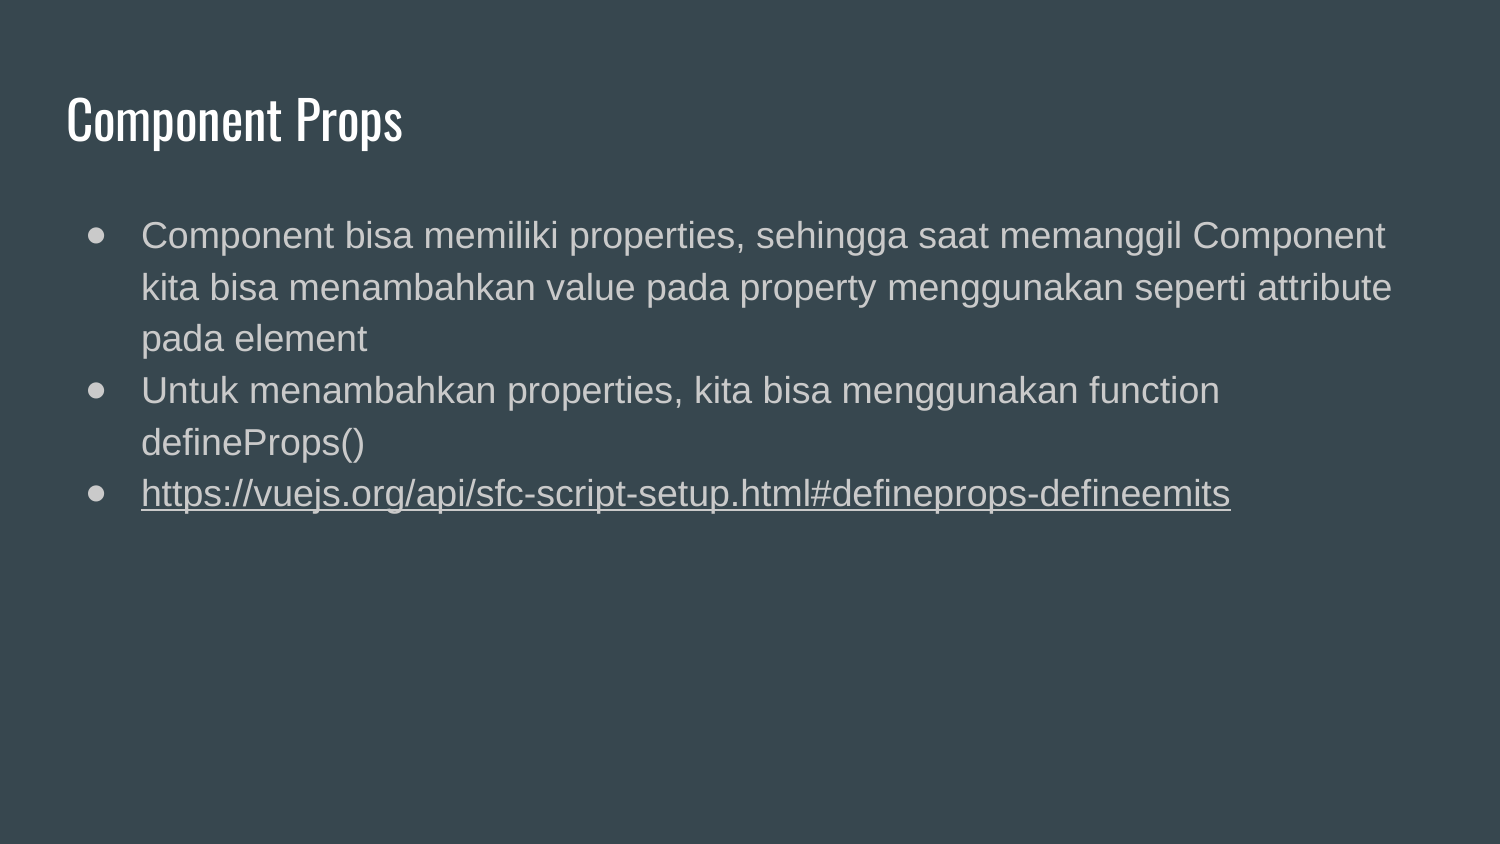

# Component Props
Component bisa memiliki properties, sehingga saat memanggil Component kita bisa menambahkan value pada property menggunakan seperti attribute pada element
Untuk menambahkan properties, kita bisa menggunakan function defineProps()
https://vuejs.org/api/sfc-script-setup.html#defineprops-defineemits